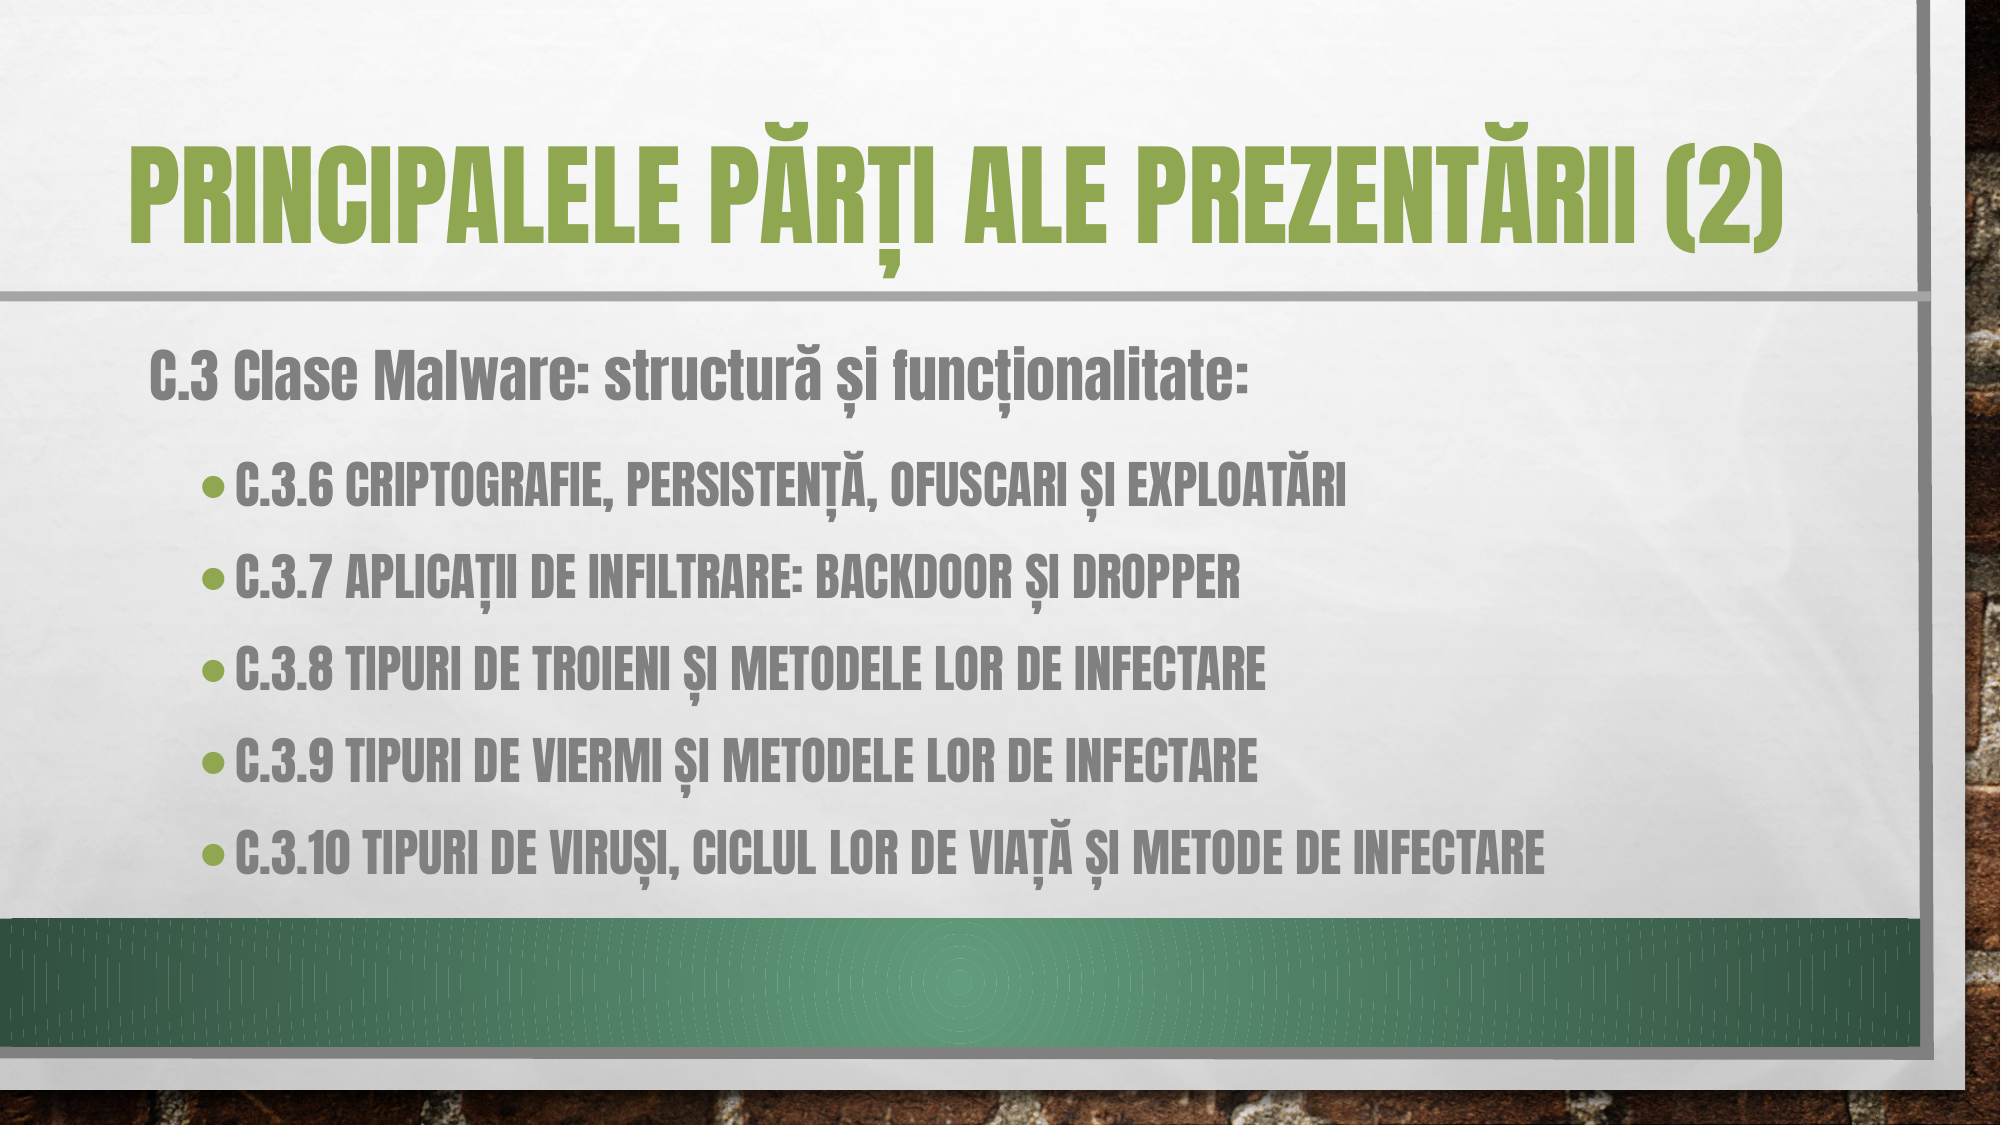

# Principalele părți ale prezentării (2)

C.3 Clase Malware: structură și funcționalitate:
C.3.6 Criptografie, persistență, ofuscari și exploatări
C.3.7 Aplicații de infiltrare: Backdoor și Dropper
C.3.8 Tipuri de troieni și metodele lor de infectare
C.3.9 Tipuri de viermi și metodele lor de infectare
C.3.10 Tipuri de viruși, ciclul lor de viață și metode de infectare